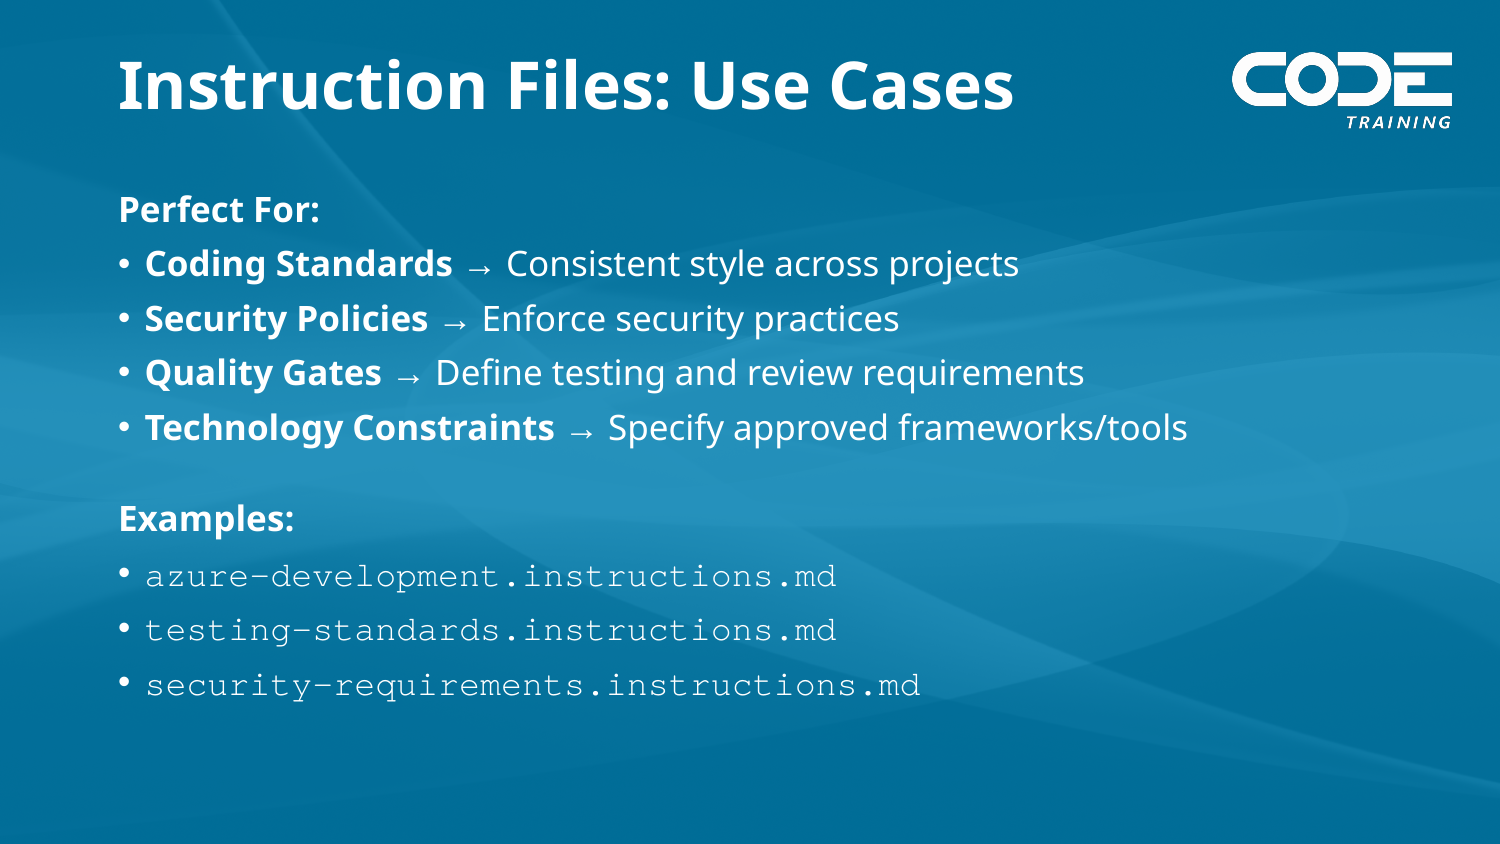

# Instruction Files: Use Cases
Perfect For:
Coding Standards → Consistent style across projects
Security Policies → Enforce security practices
Quality Gates → Define testing and review requirements
Technology Constraints → Specify approved frameworks/tools
Examples:
azure-development.instructions.md
testing-standards.instructions.md
security-requirements.instructions.md